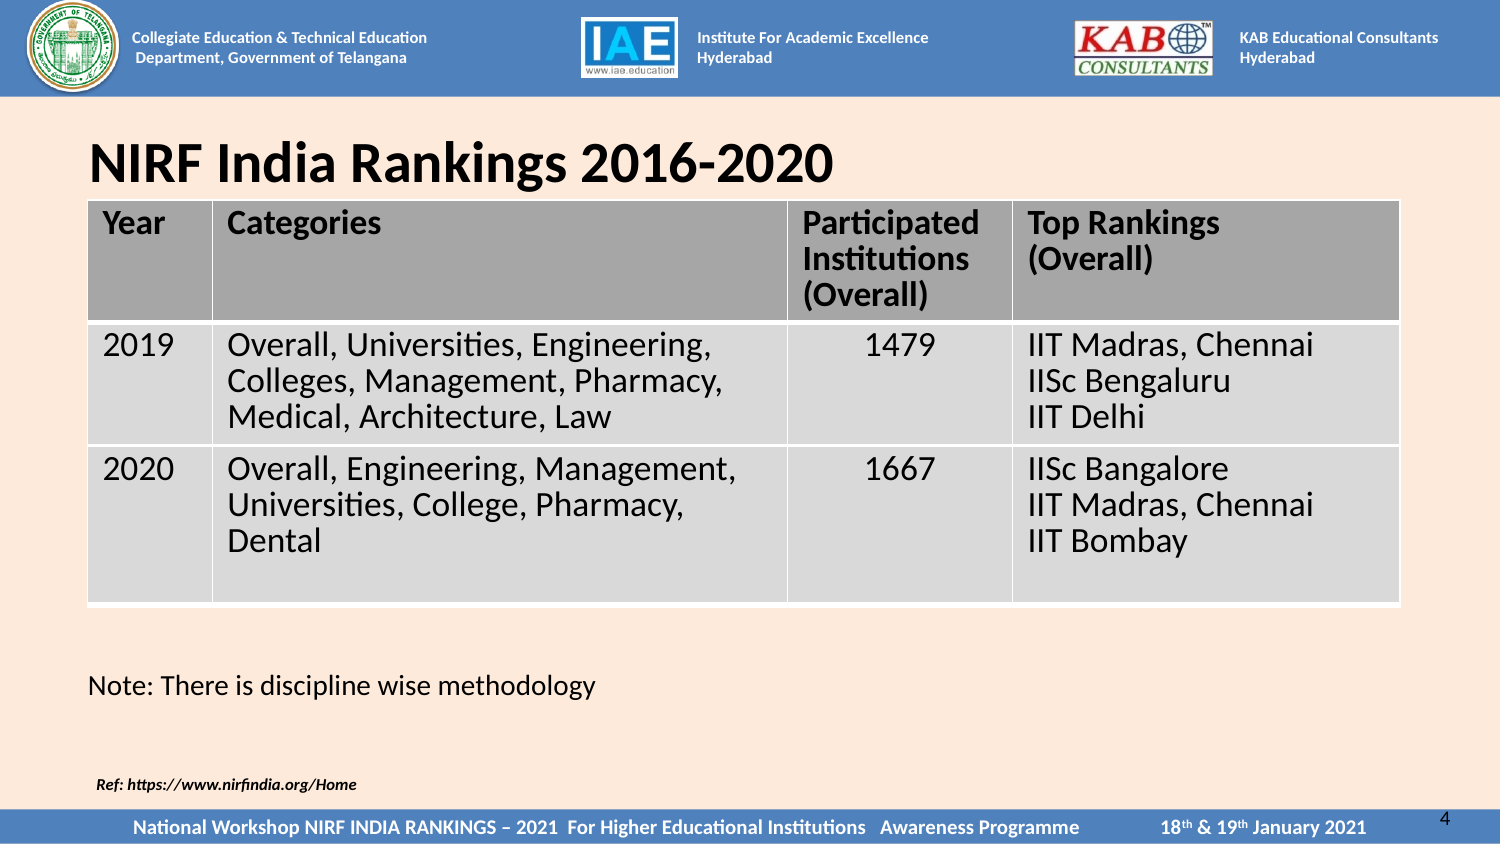

# NIRF India Rankings 2016-2020
| Year | Categories | Participated Institutions (Overall) | Top Rankings (Overall) |
| --- | --- | --- | --- |
| 2019 | Overall, Universities, Engineering, Colleges, Management, Pharmacy, Medical, Architecture, Law | 1479 | IIT Madras, Chennai IISc Bengaluru IIT Delhi |
| 2020 | Overall, Engineering, Management, Universities, College, Pharmacy, Dental | 1667 | IISc Bangalore IIT Madras, Chennai IIT Bombay |
| --- | --- | --- | --- |
Note: There is discipline wise methodology
Ref: https://www.nirfindia.org/Home